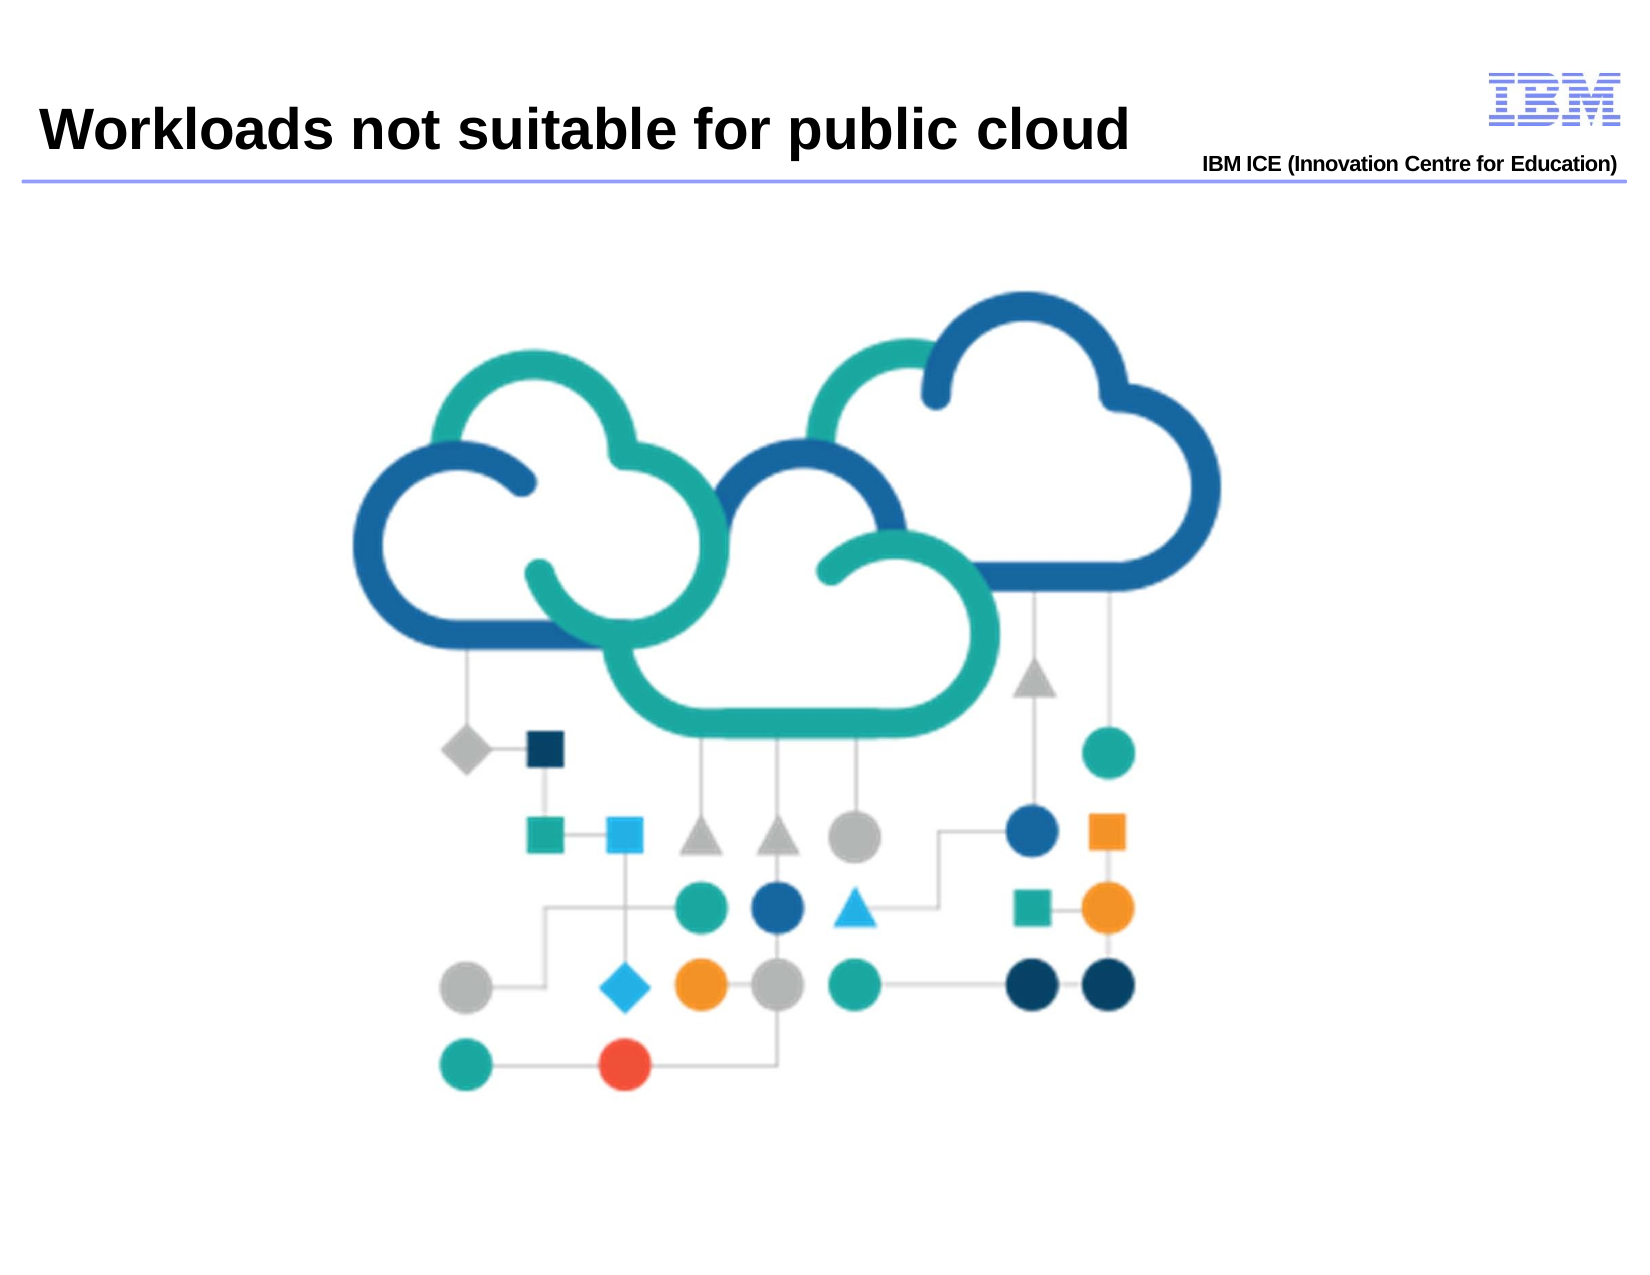

# Workloads not suitable for public cloud
IBM ICE (Innovation Centre for Education)